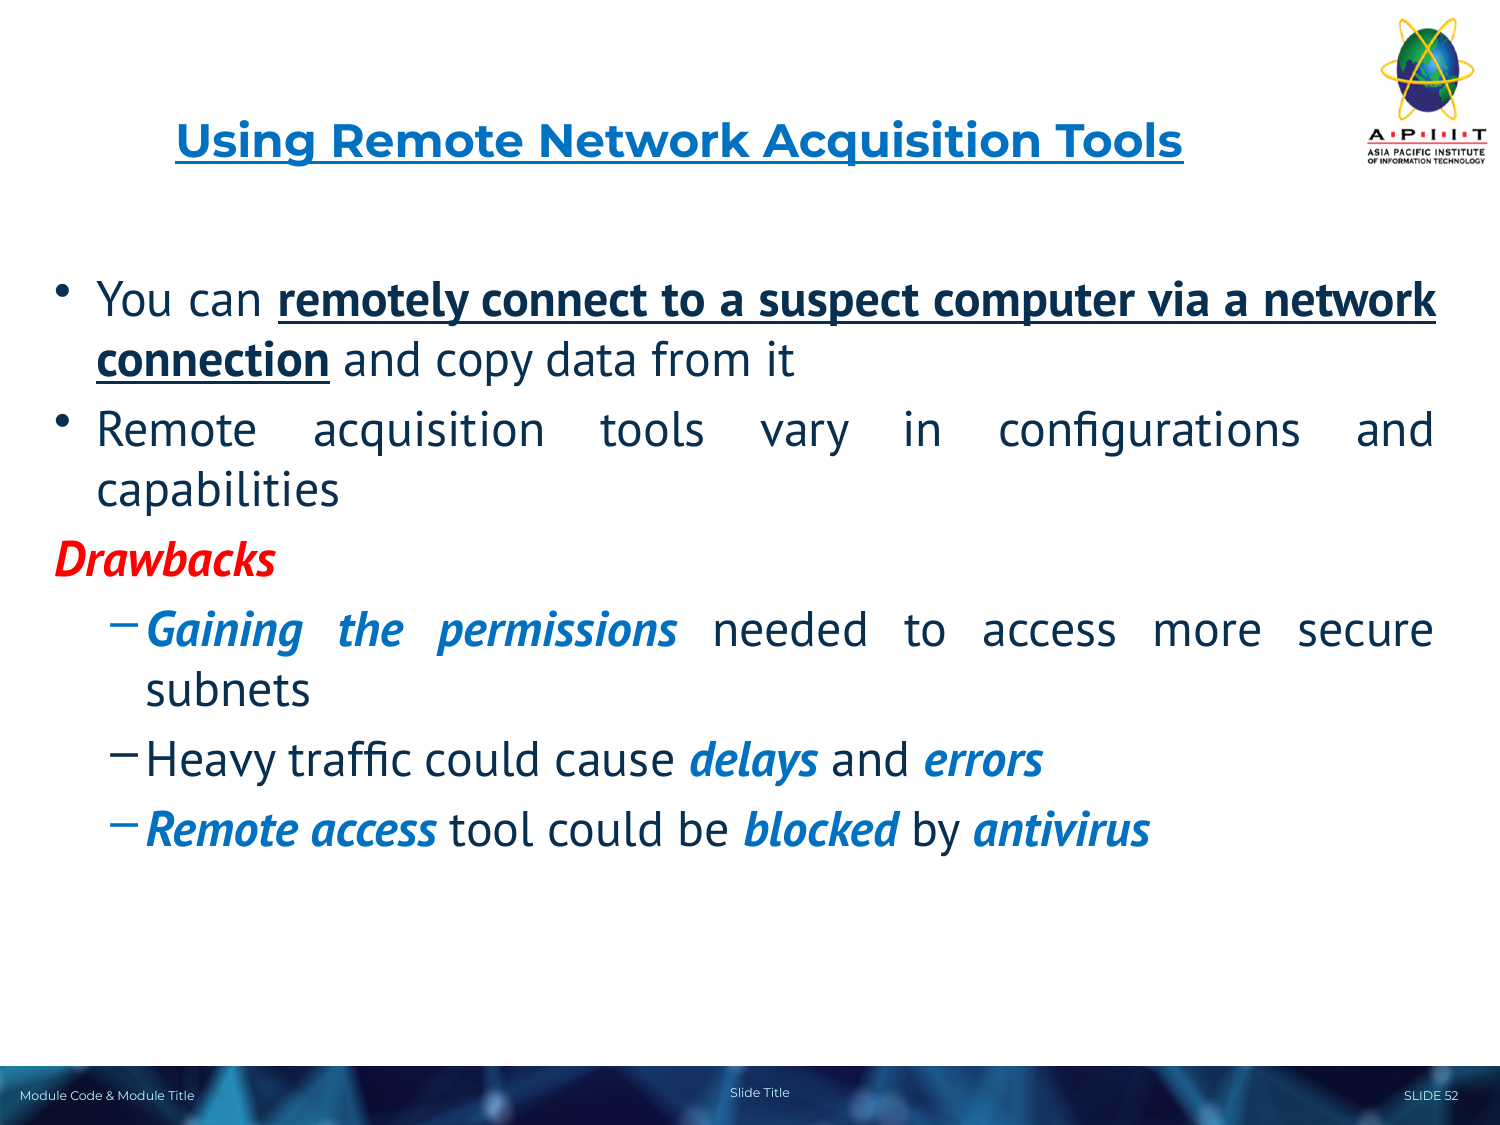

# Using Remote Network Acquisition Tools
You can remotely connect to a suspect computer via a network connection and copy data from it
Remote acquisition tools vary in configurations and capabilities
Drawbacks
Gaining the permissions needed to access more secure subnets
Heavy traffic could cause delays and errors
Remote access tool could be blocked by antivirus